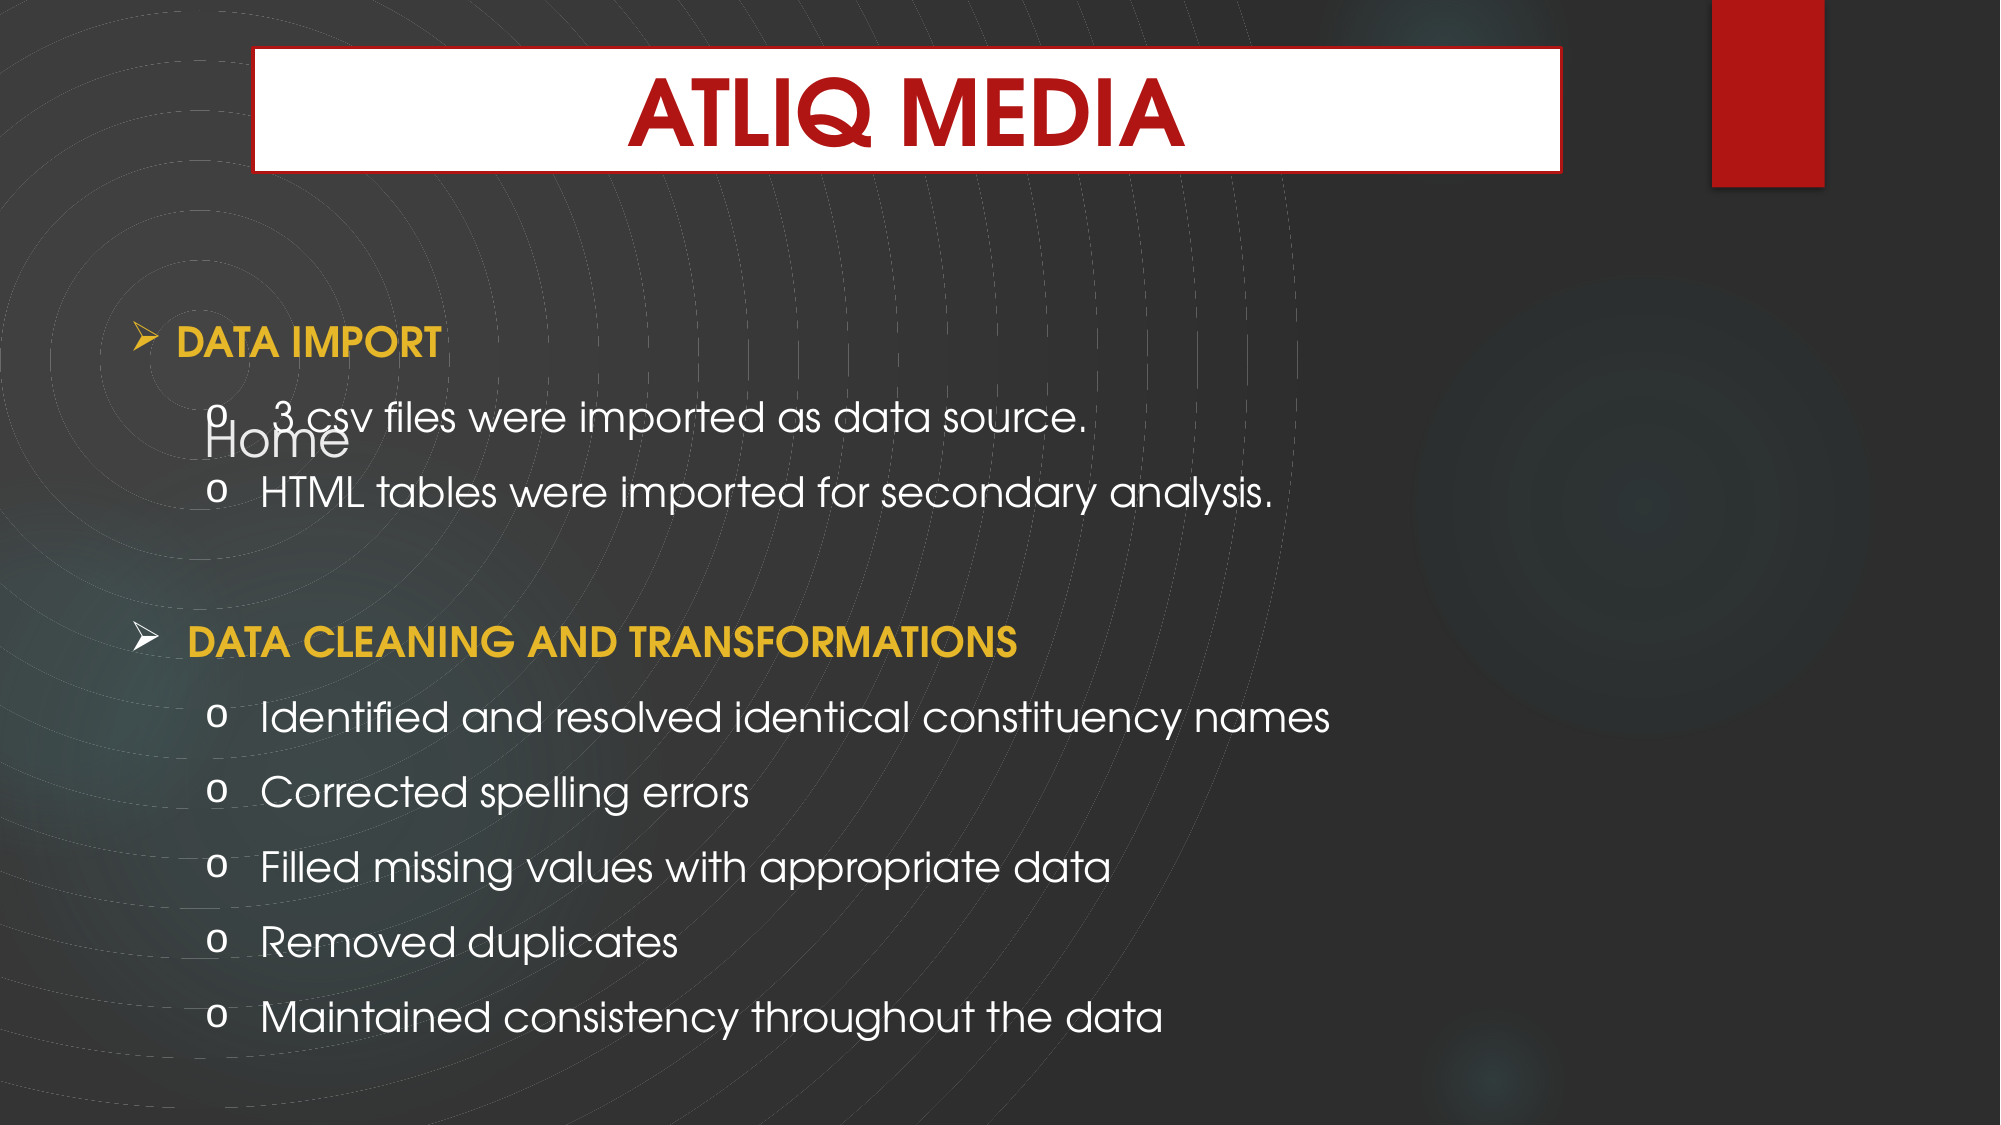

ATLIQ MEDIA
# Home
DATA IMPORT
 3 csv files were imported as data source.
HTML tables were imported for secondary analysis.

 DATA CLEANING AND TRANSFORMATIONS
Identified and resolved identical constituency names
Corrected spelling errors
Filled missing values with appropriate data
Removed duplicates
Maintained consistency throughout the data